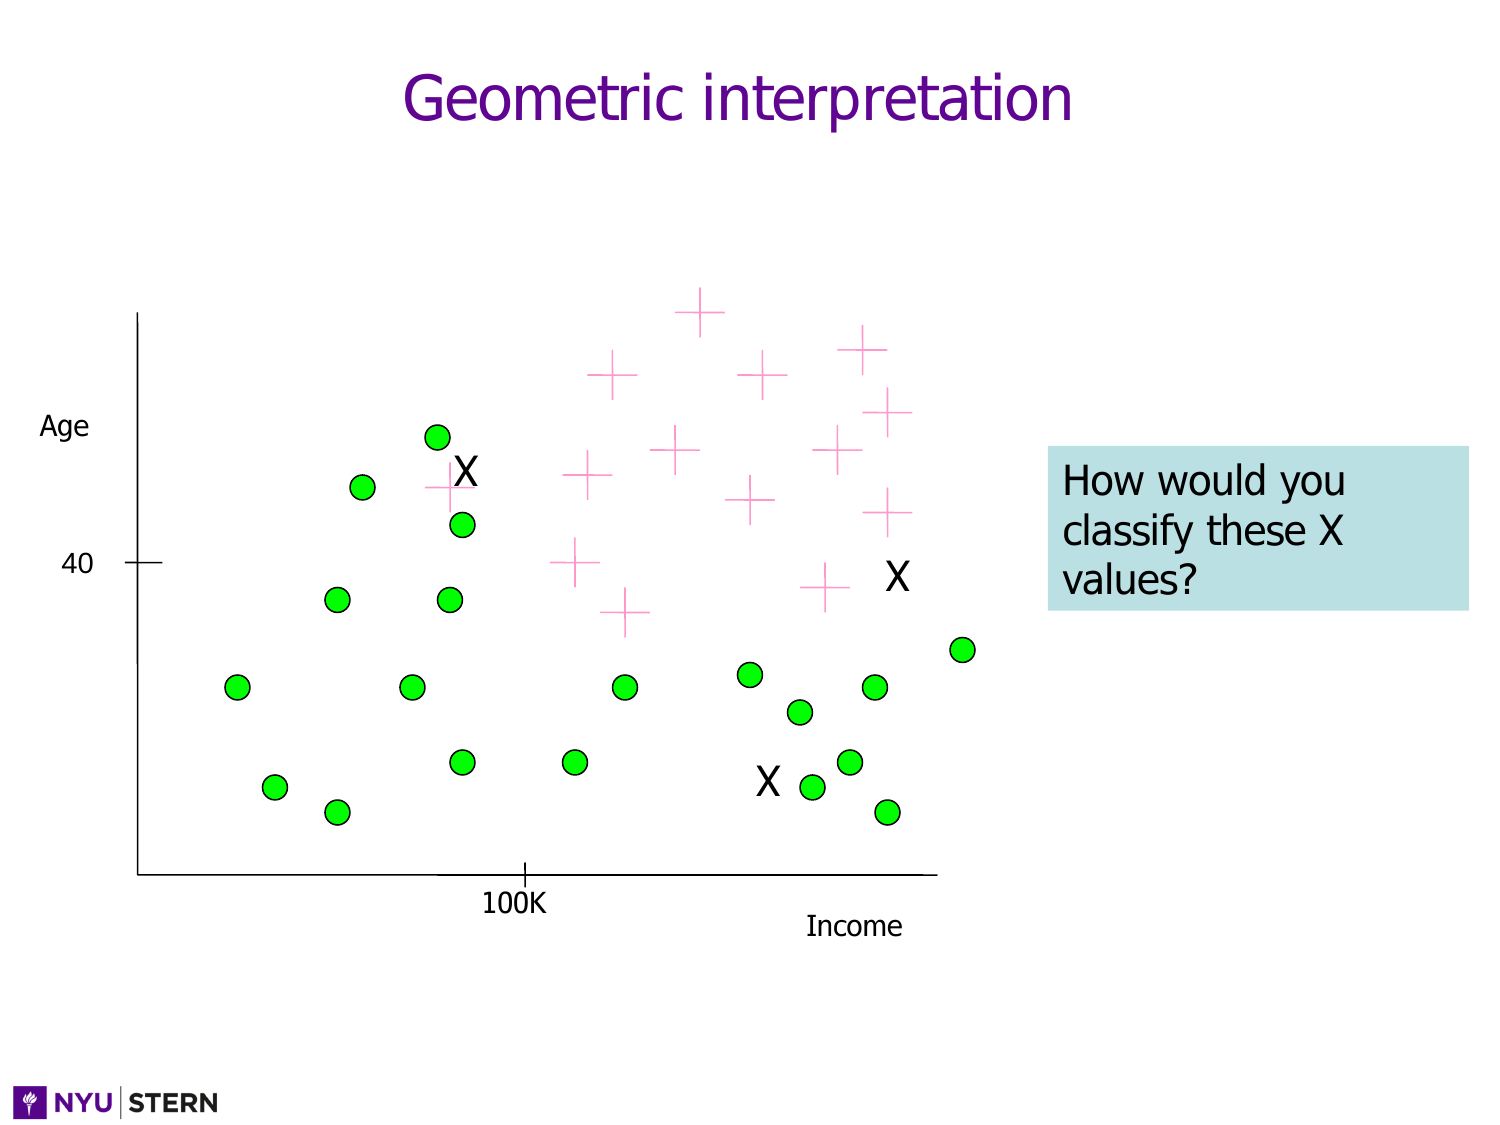

# Geometric interpretation

Age

X
How would you classify these X values?

40

X

X

100K
Income